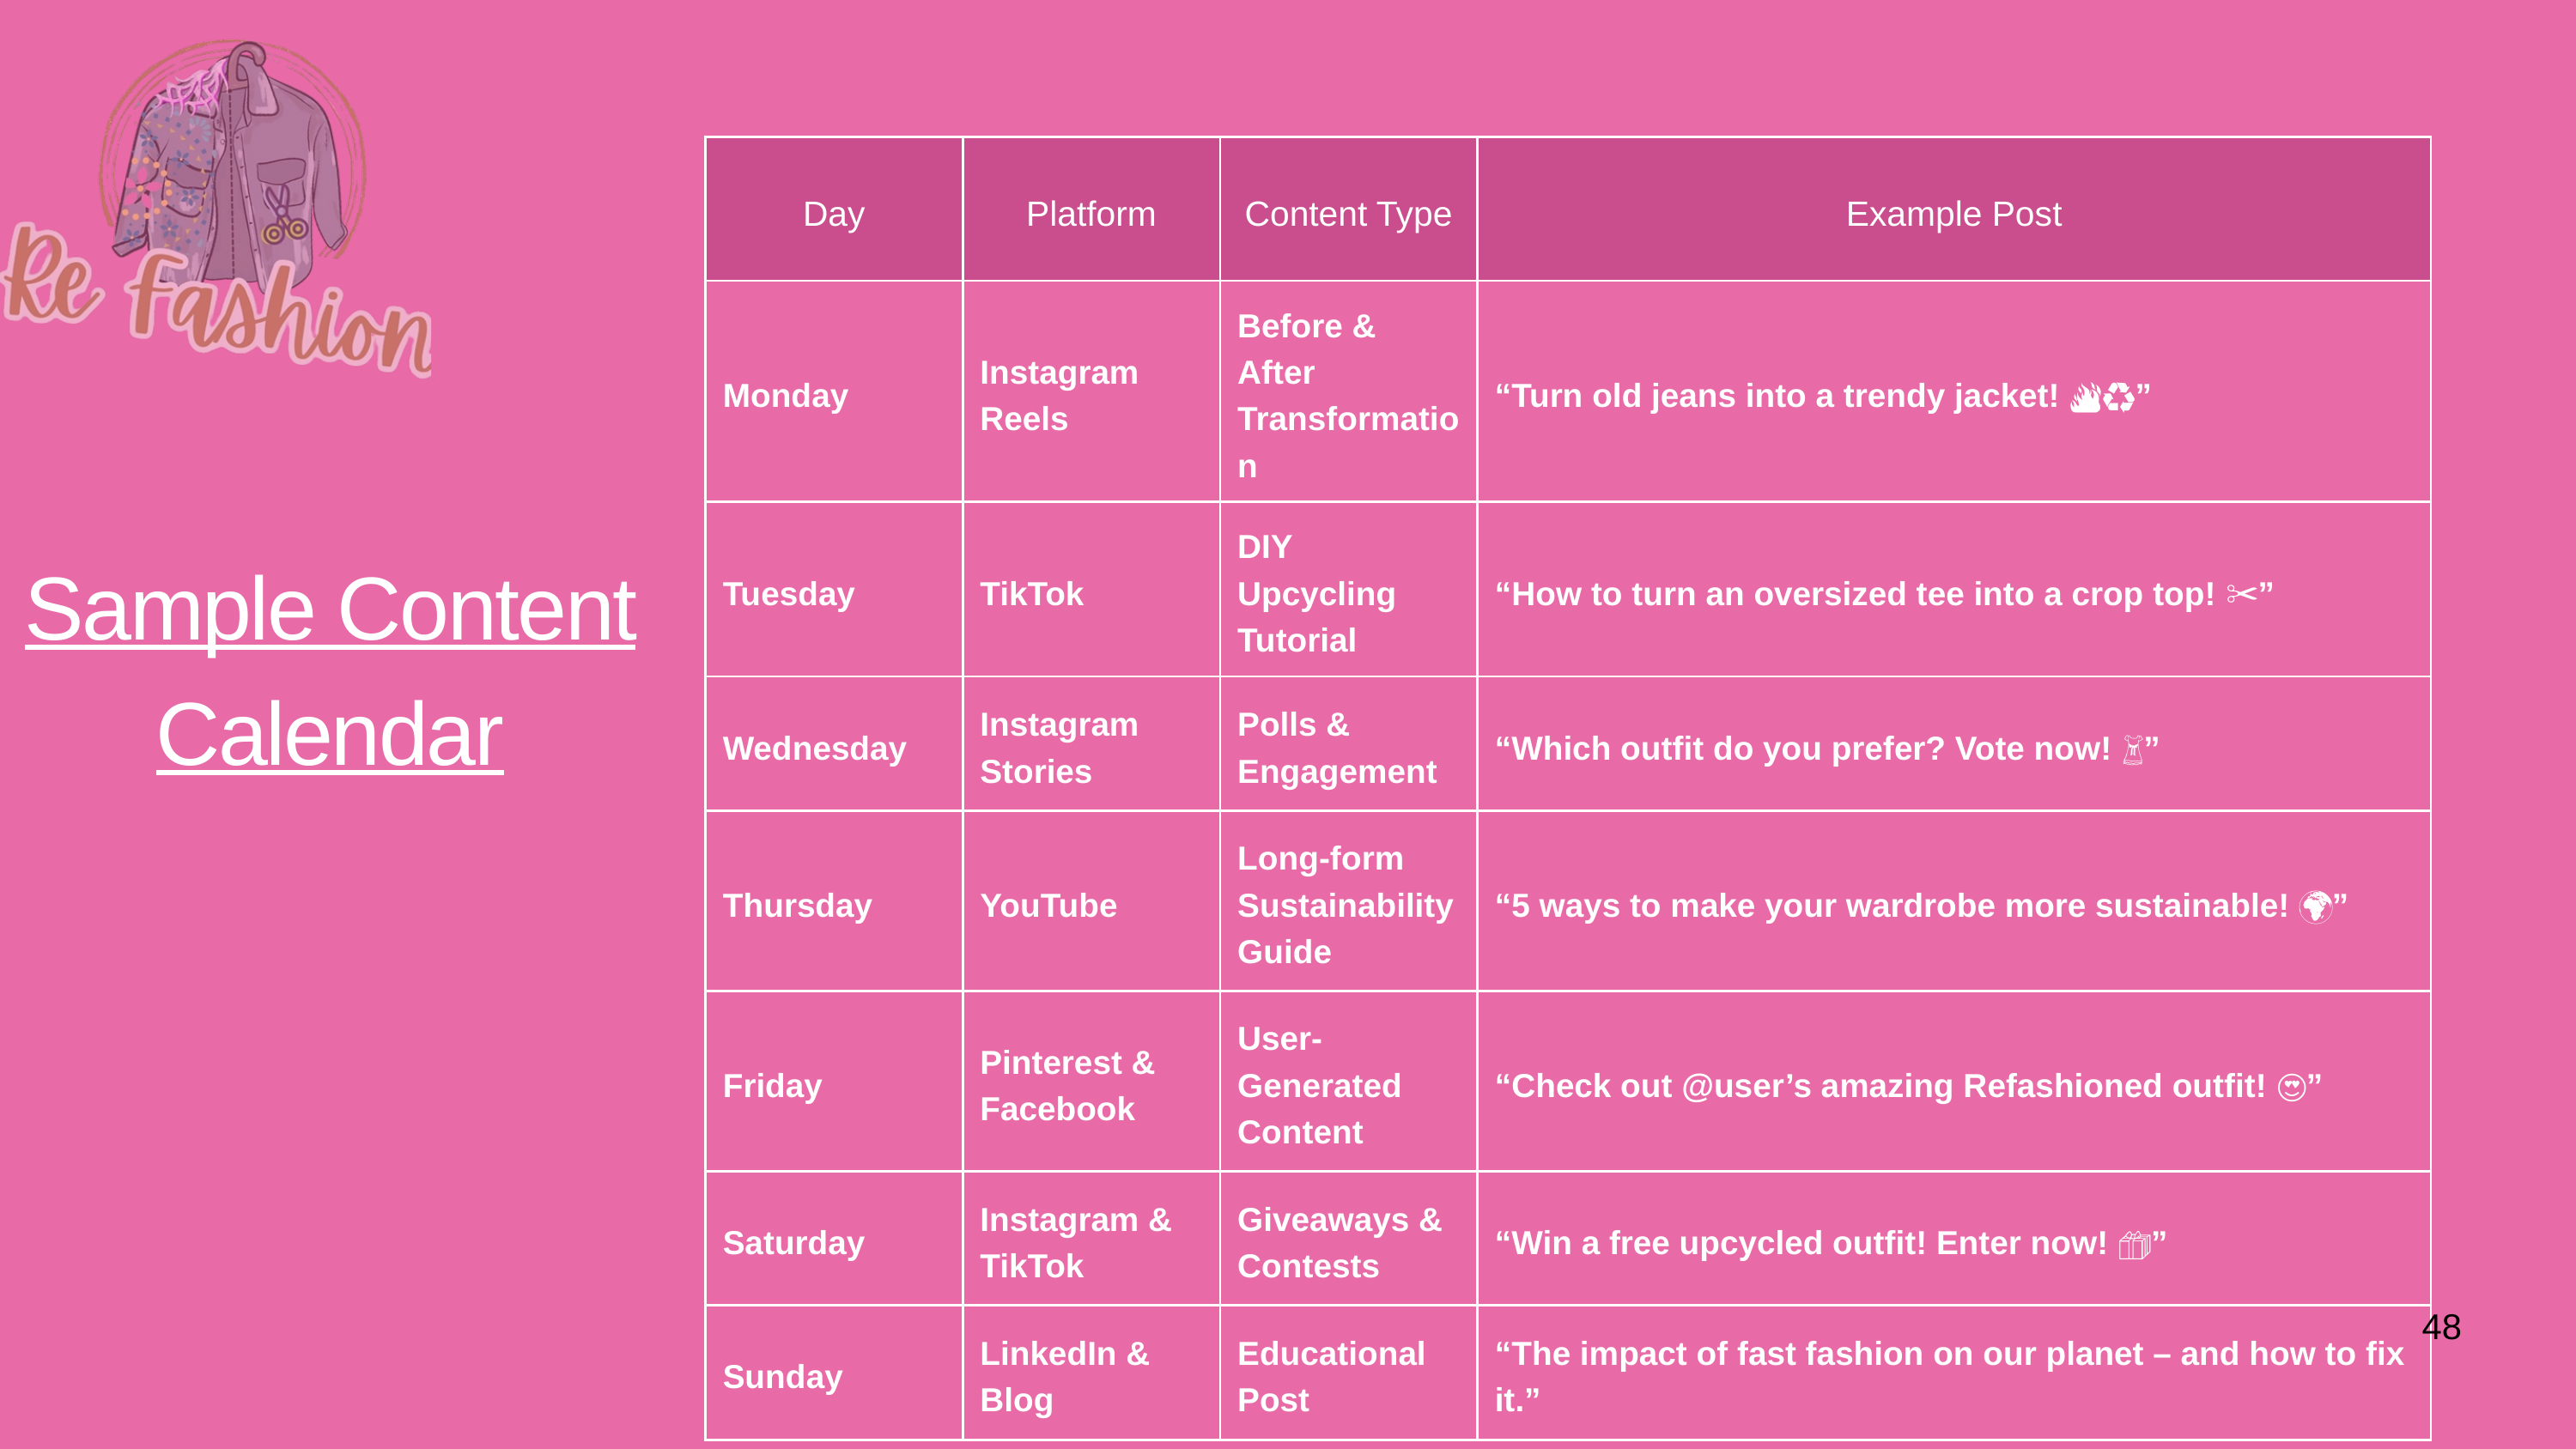

| Day | Platform | Content Type | Example Post |
| --- | --- | --- | --- |
| Monday | Instagram Reels | Before & After Transformation | “Turn old jeans into a trendy jacket! 🔥♻” |
| Tuesday | TikTok | DIY Upcycling Tutorial | “How to turn an oversized tee into a crop top! ✂” |
| Wednesday | Instagram Stories | Polls & Engagement | “Which outfit do you prefer? Vote now! 👗” |
| Thursday | YouTube | Long-form Sustainability Guide | “5 ways to make your wardrobe more sustainable! 🌍” |
| Friday | Pinterest & Facebook | User-Generated Content | “Check out @user’s amazing Refashioned outfit! 😍” |
| Saturday | Instagram & TikTok | Giveaways & Contests | “Win a free upcycled outfit! Enter now! 🎁” |
| Sunday | LinkedIn & Blog | Educational Post | “The impact of fast fashion on our planet – and how to fix it.” |
Sample Content Calendar
48